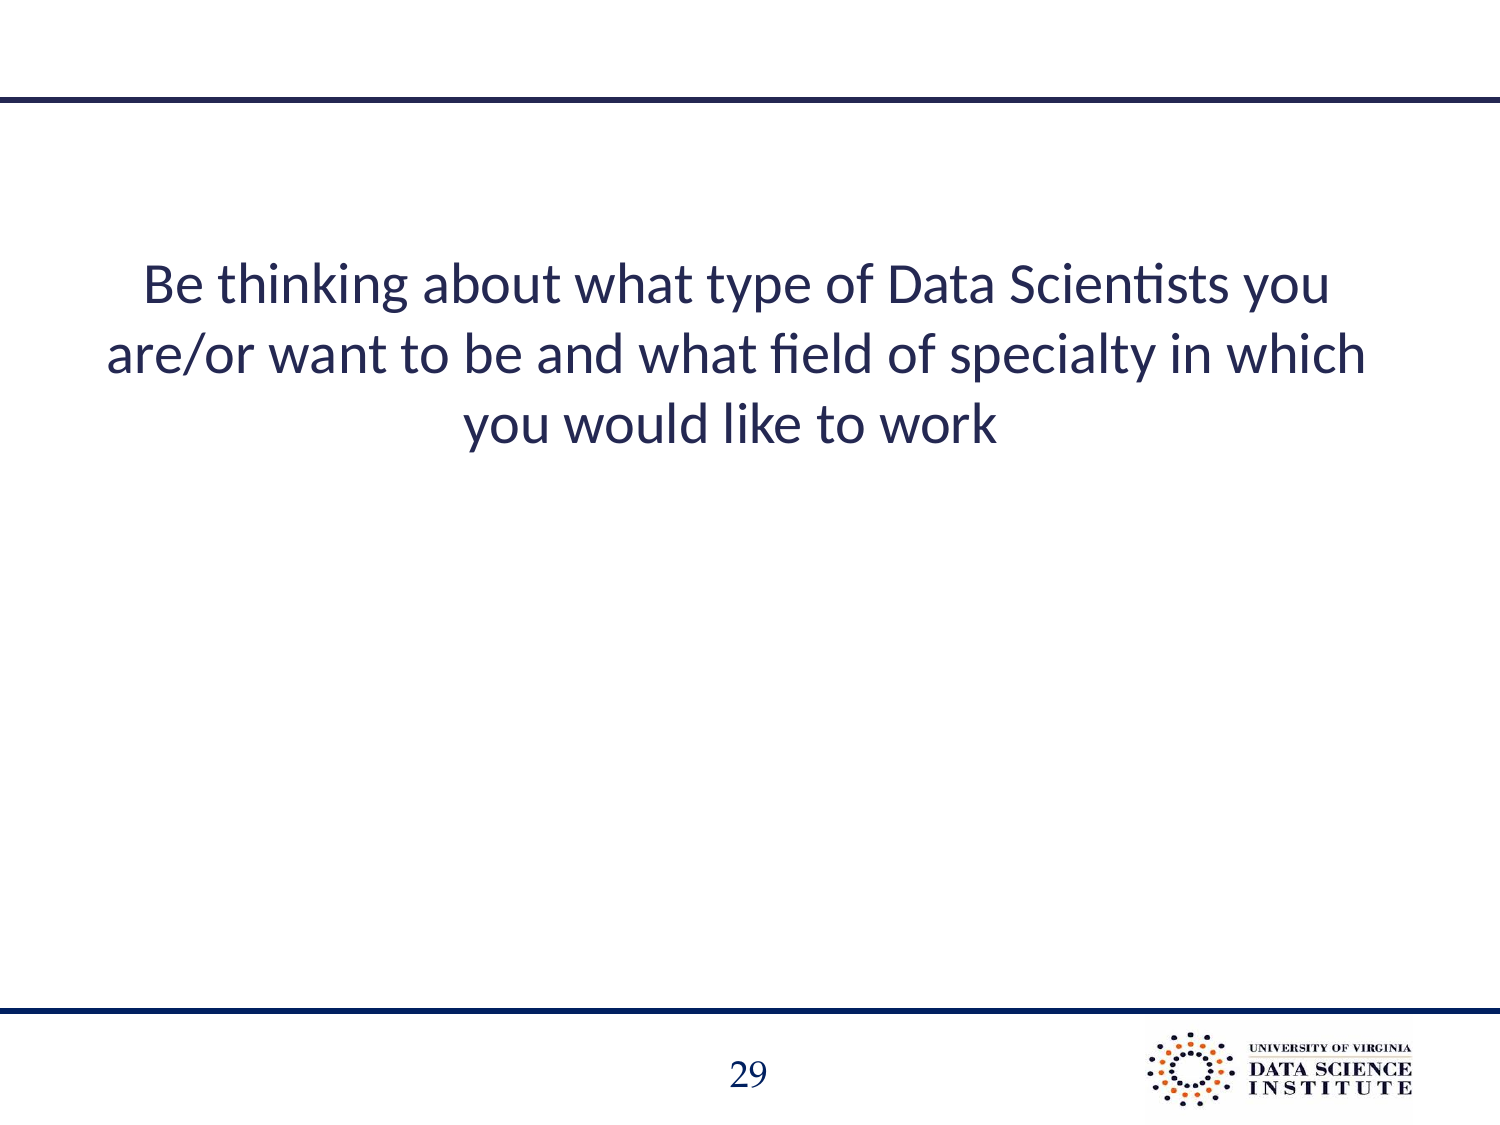

Be thinking about what type of Data Scientists you are/or want to be and what field of specialty in which you would like to work